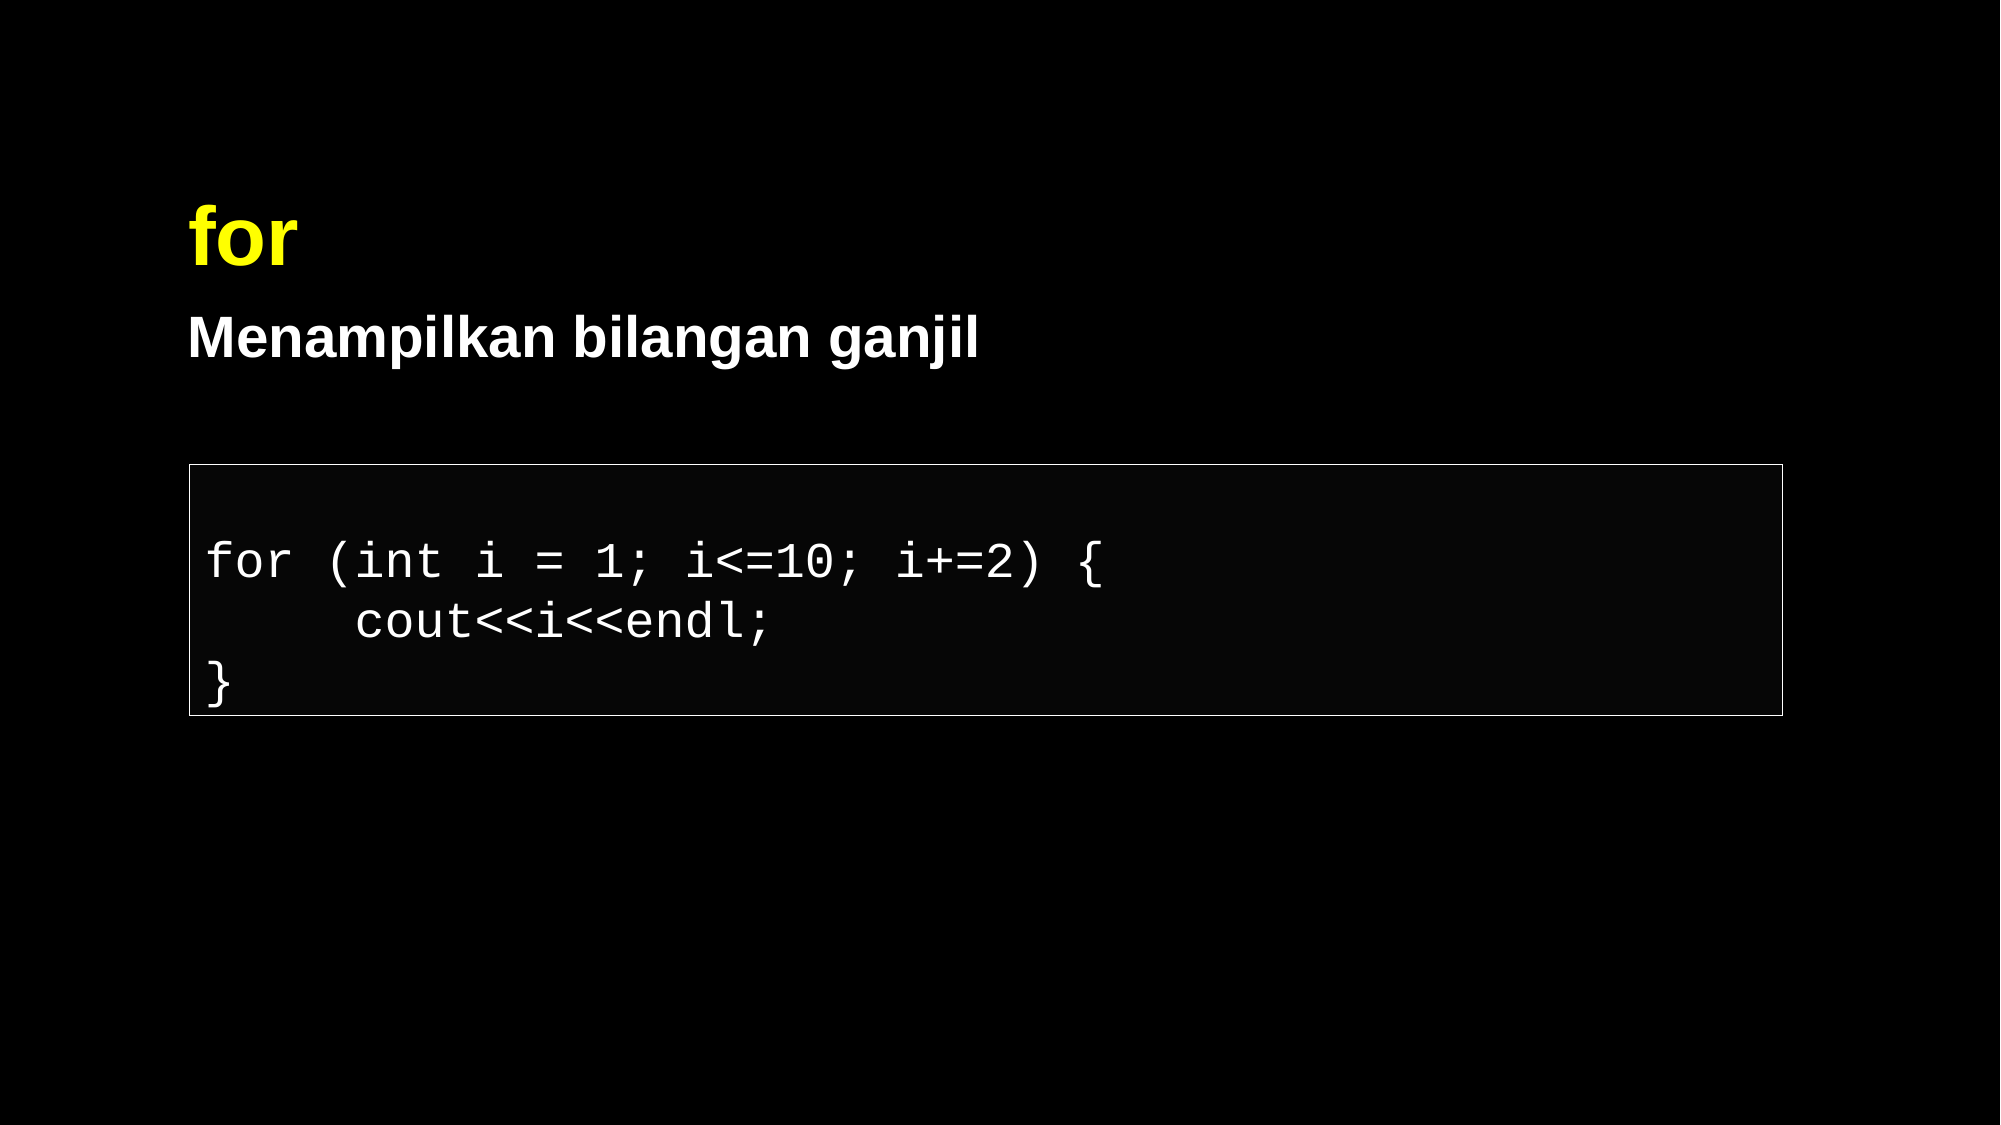

# for
Menampilkan bilangan ganjil
for (int i = 1; i<=10; i+=2) {
	cout<<i<<endl;
}